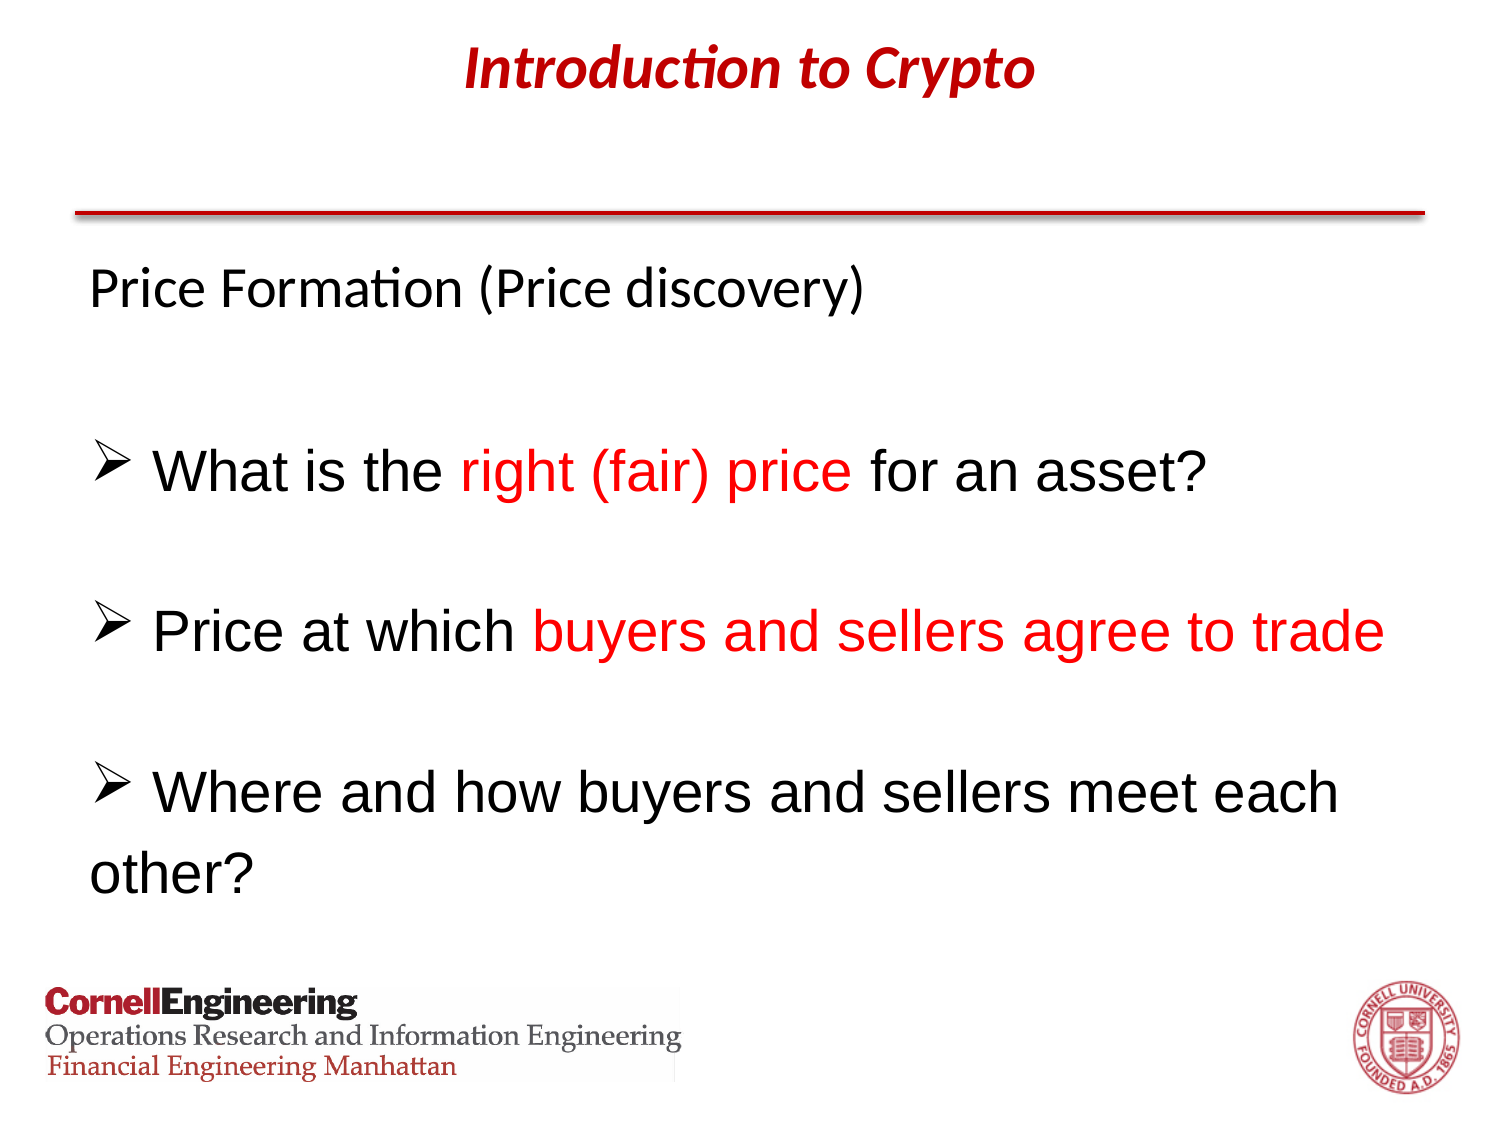

# Introduction to Crypto
Price Formation (Price discovery)

 What is the right (fair) price for an asset?

 Price at which buyers and sellers agree to trade

 Where and how buyers and sellers meet each other?